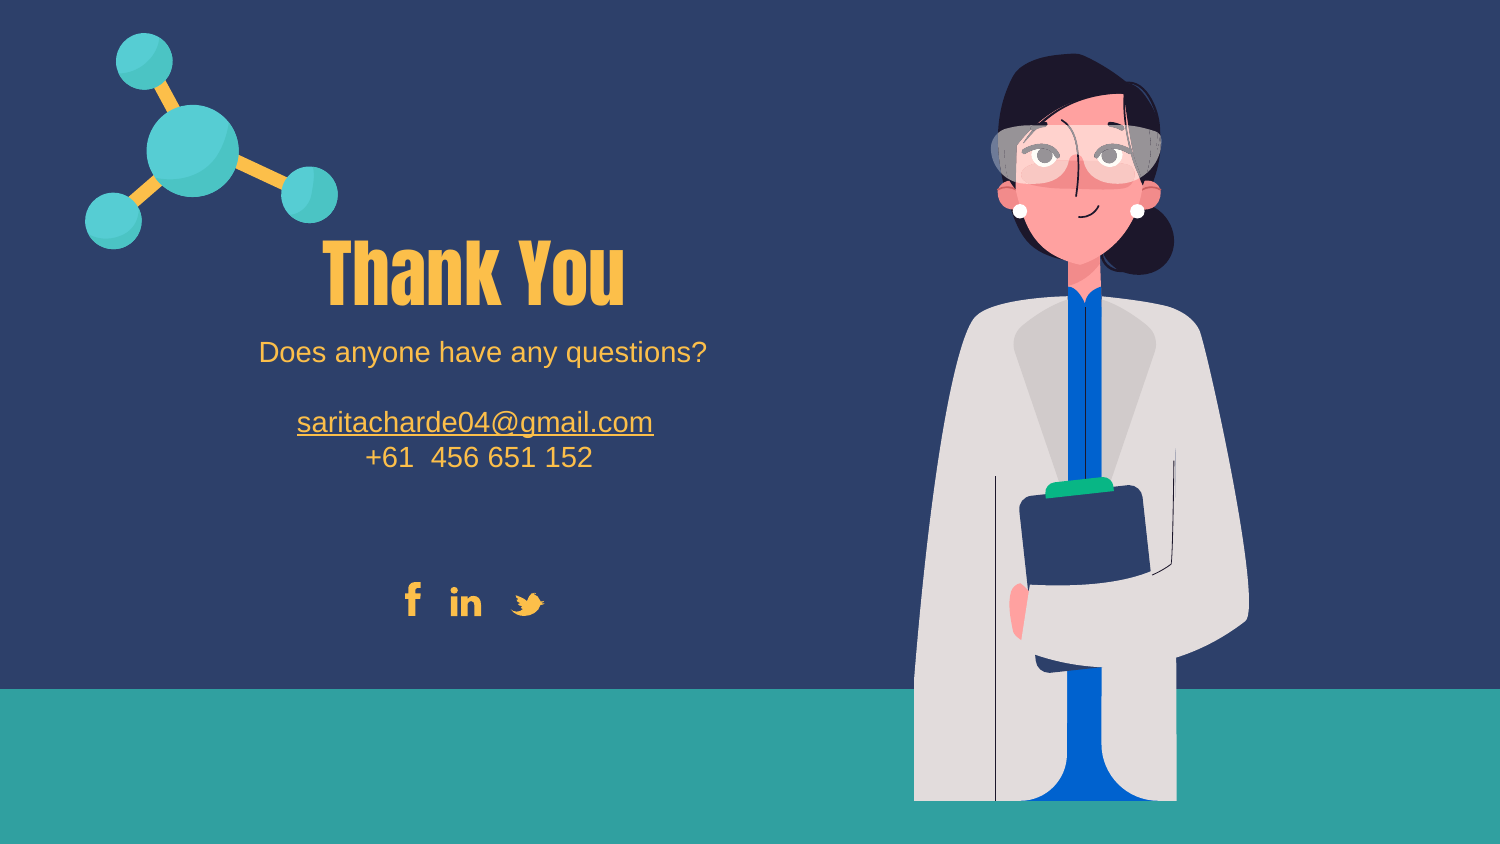

# Thank You
Does anyone have any questions?

saritacharde04@gmail.com
+61  456 651 152